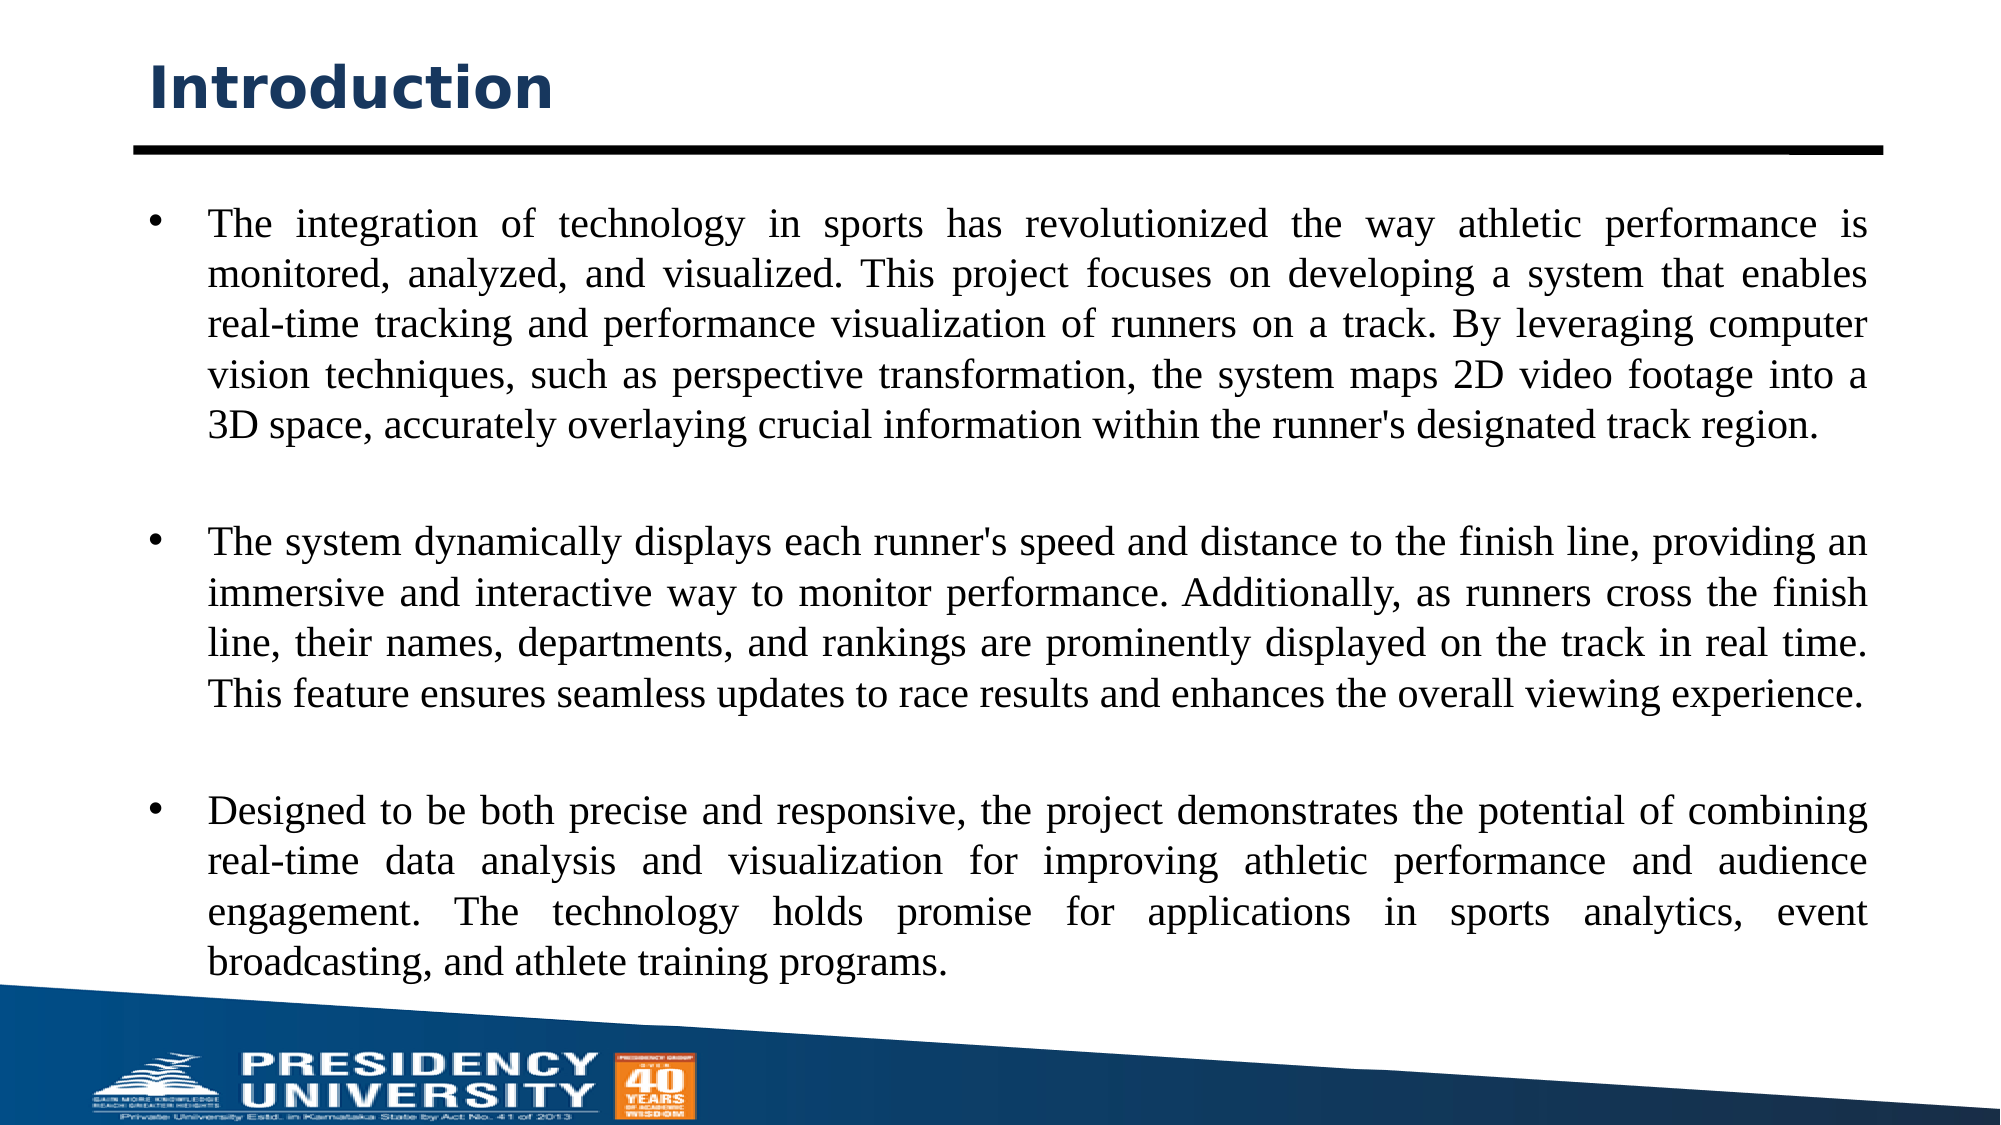

# Introduction
The integration of technology in sports has revolutionized the way athletic performance is monitored, analyzed, and visualized. This project focuses on developing a system that enables real-time tracking and performance visualization of runners on a track. By leveraging computer vision techniques, such as perspective transformation, the system maps 2D video footage into a 3D space, accurately overlaying crucial information within the runner's designated track region.

The system dynamically displays each runner's speed and distance to the finish line, providing an immersive and interactive way to monitor performance. Additionally, as runners cross the finish line, their names, departments, and rankings are prominently displayed on the track in real time. This feature ensures seamless updates to race results and enhances the overall viewing experience.

Designed to be both precise and responsive, the project demonstrates the potential of combining real-time data analysis and visualization for improving athletic performance and audience engagement. The technology holds promise for applications in sports analytics, event broadcasting, and athlete training programs.